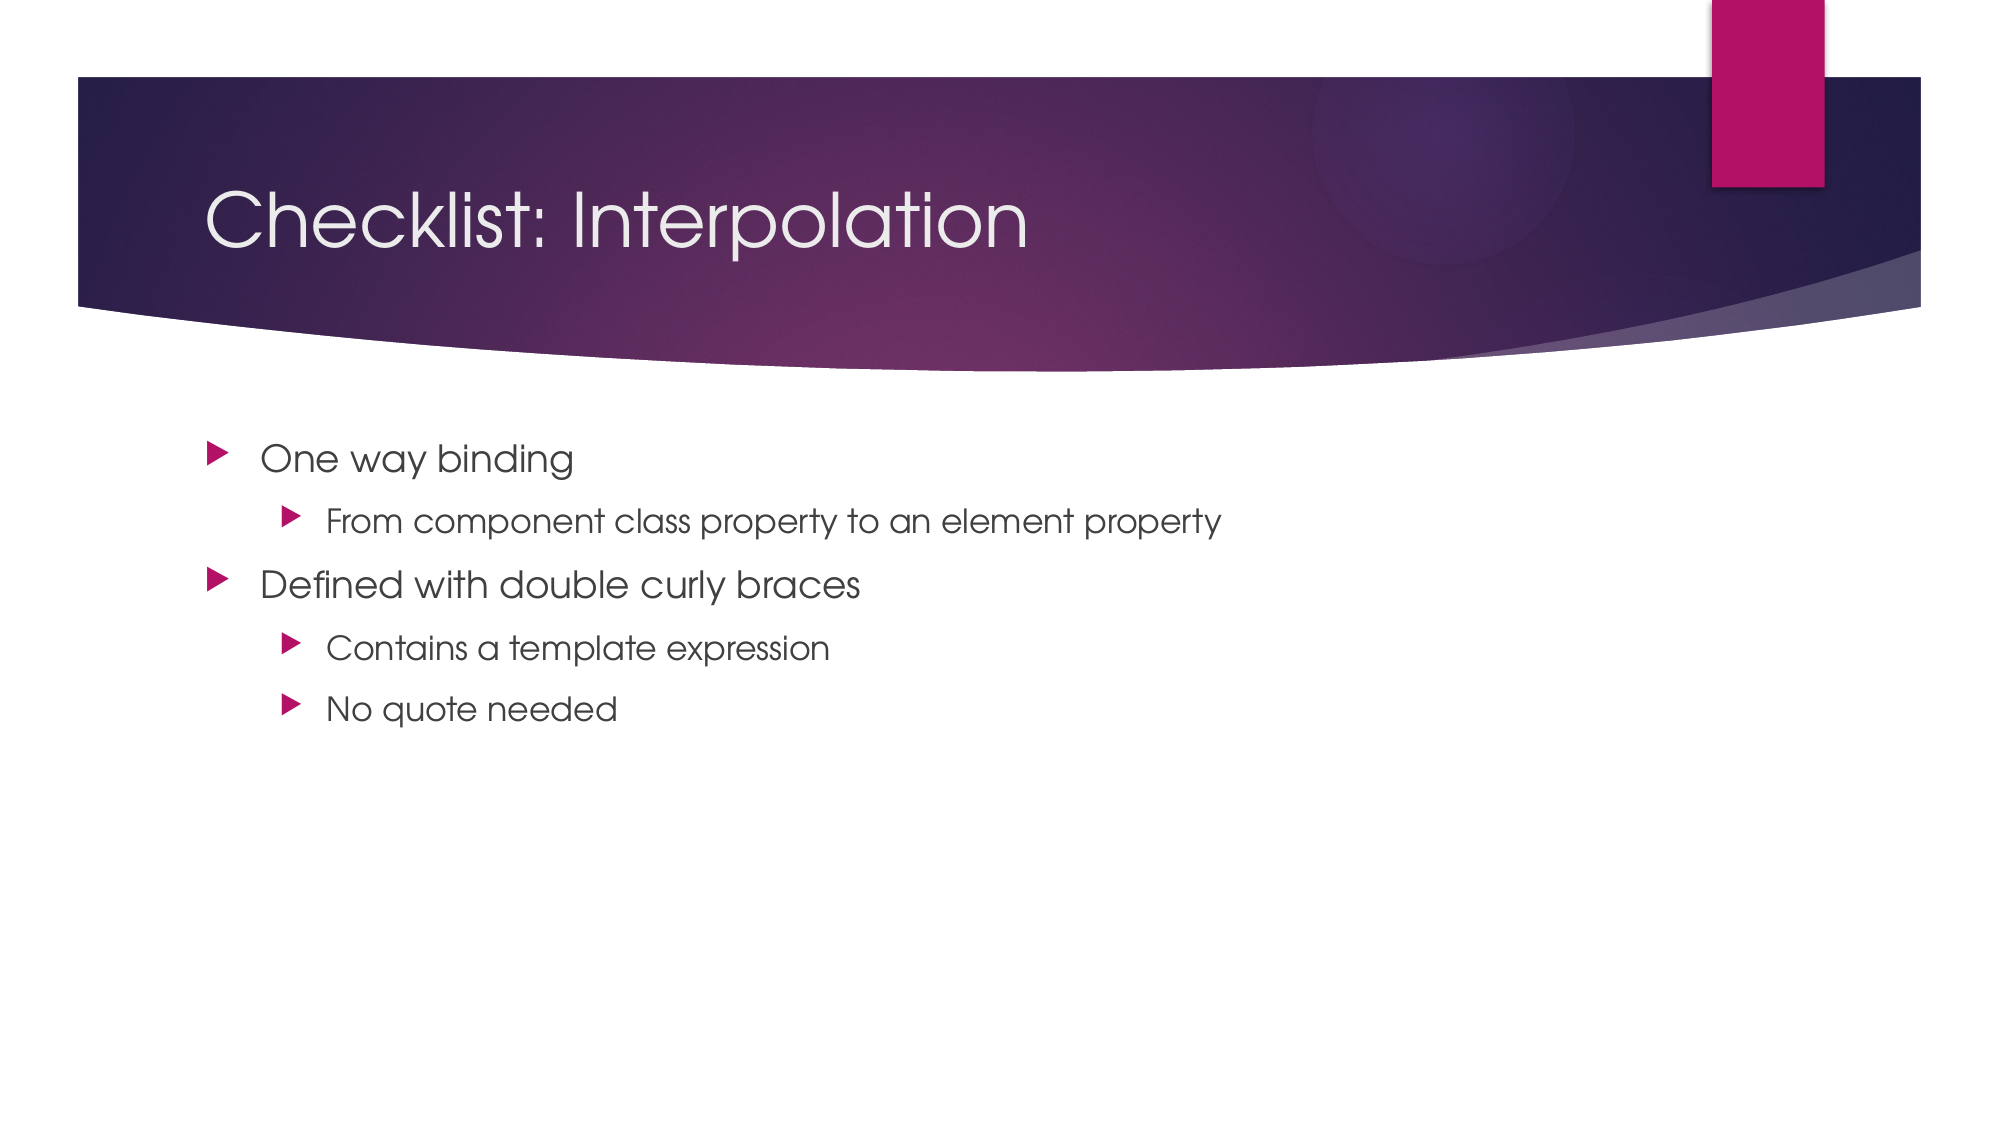

# Checklist: Interpolation
One way binding
From component class property to an element property
Defined with double curly braces
Contains a template expression
No quote needed